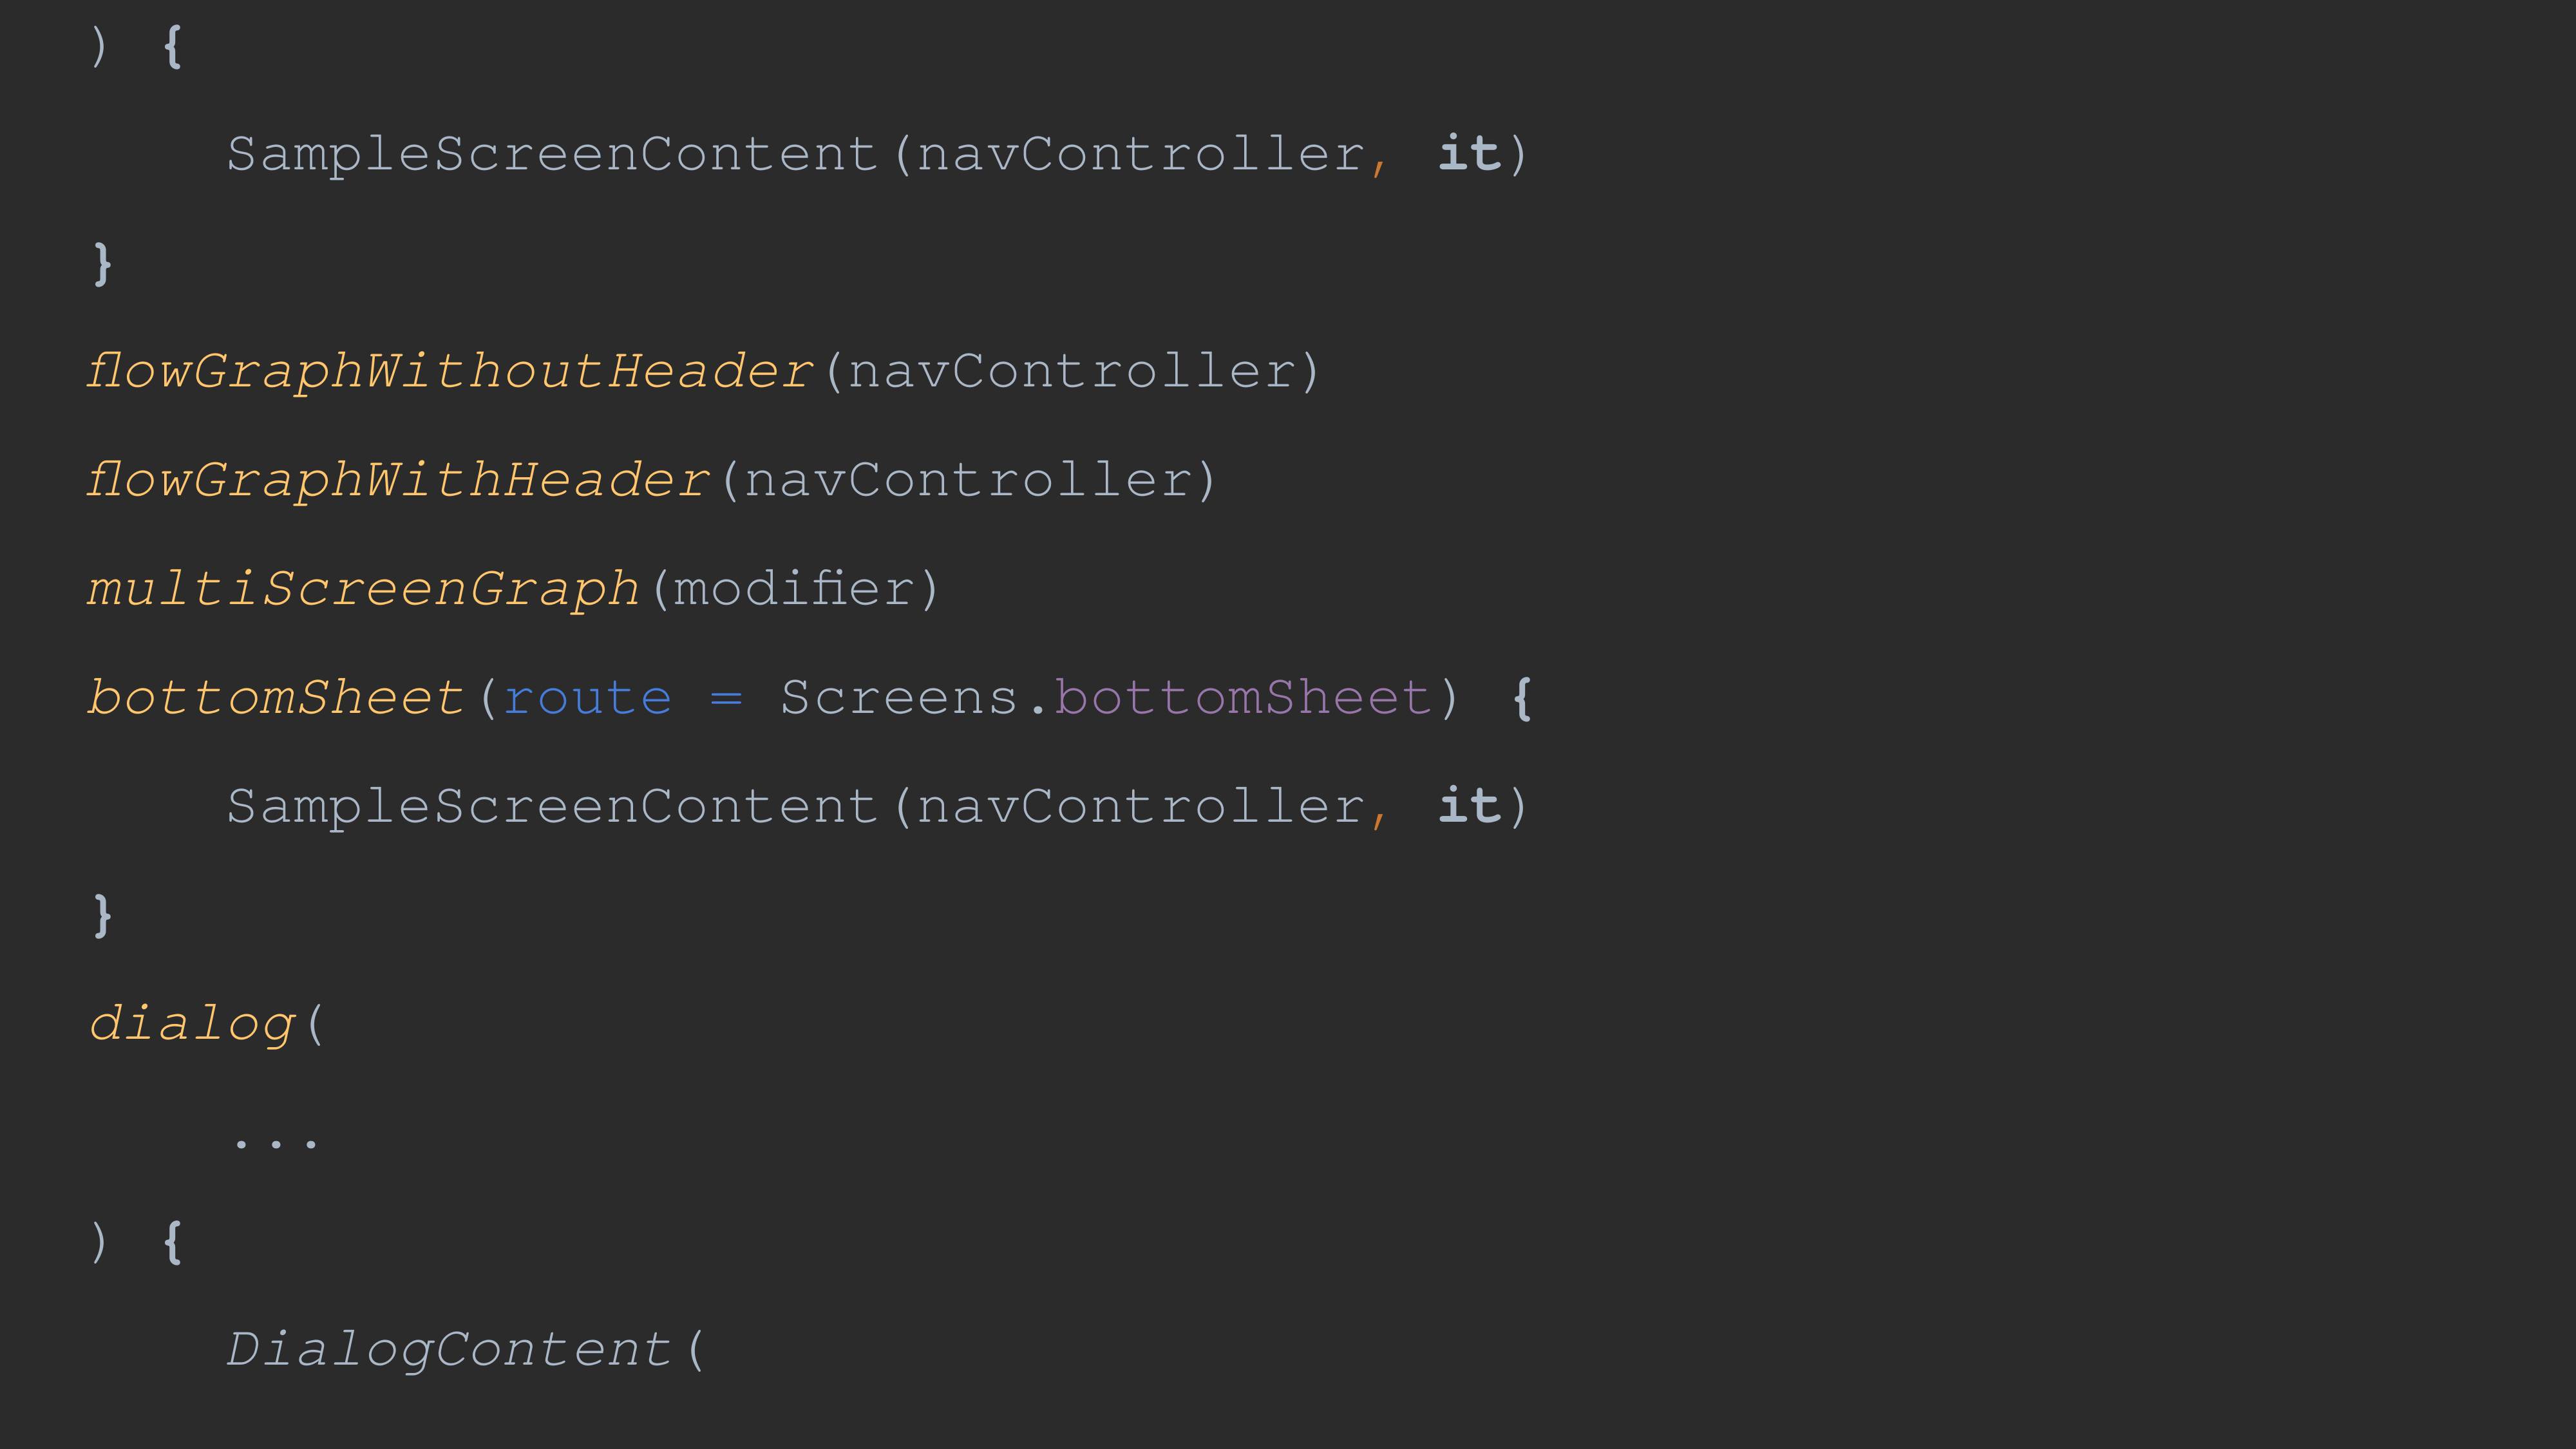

composable(
    ...
) {
    SampleScreenContent(navController, it)
}
flowGraphWithoutHeader(navController)
flowGraphWithHeader(navController)
multiScreenGraph(modifier)
bottomSheet(route = Screens.bottomSheet) {
    SampleScreenContent(navController, it)
}
dialog(
    ...
) {
    DialogContent(
        ...
    )
}
61